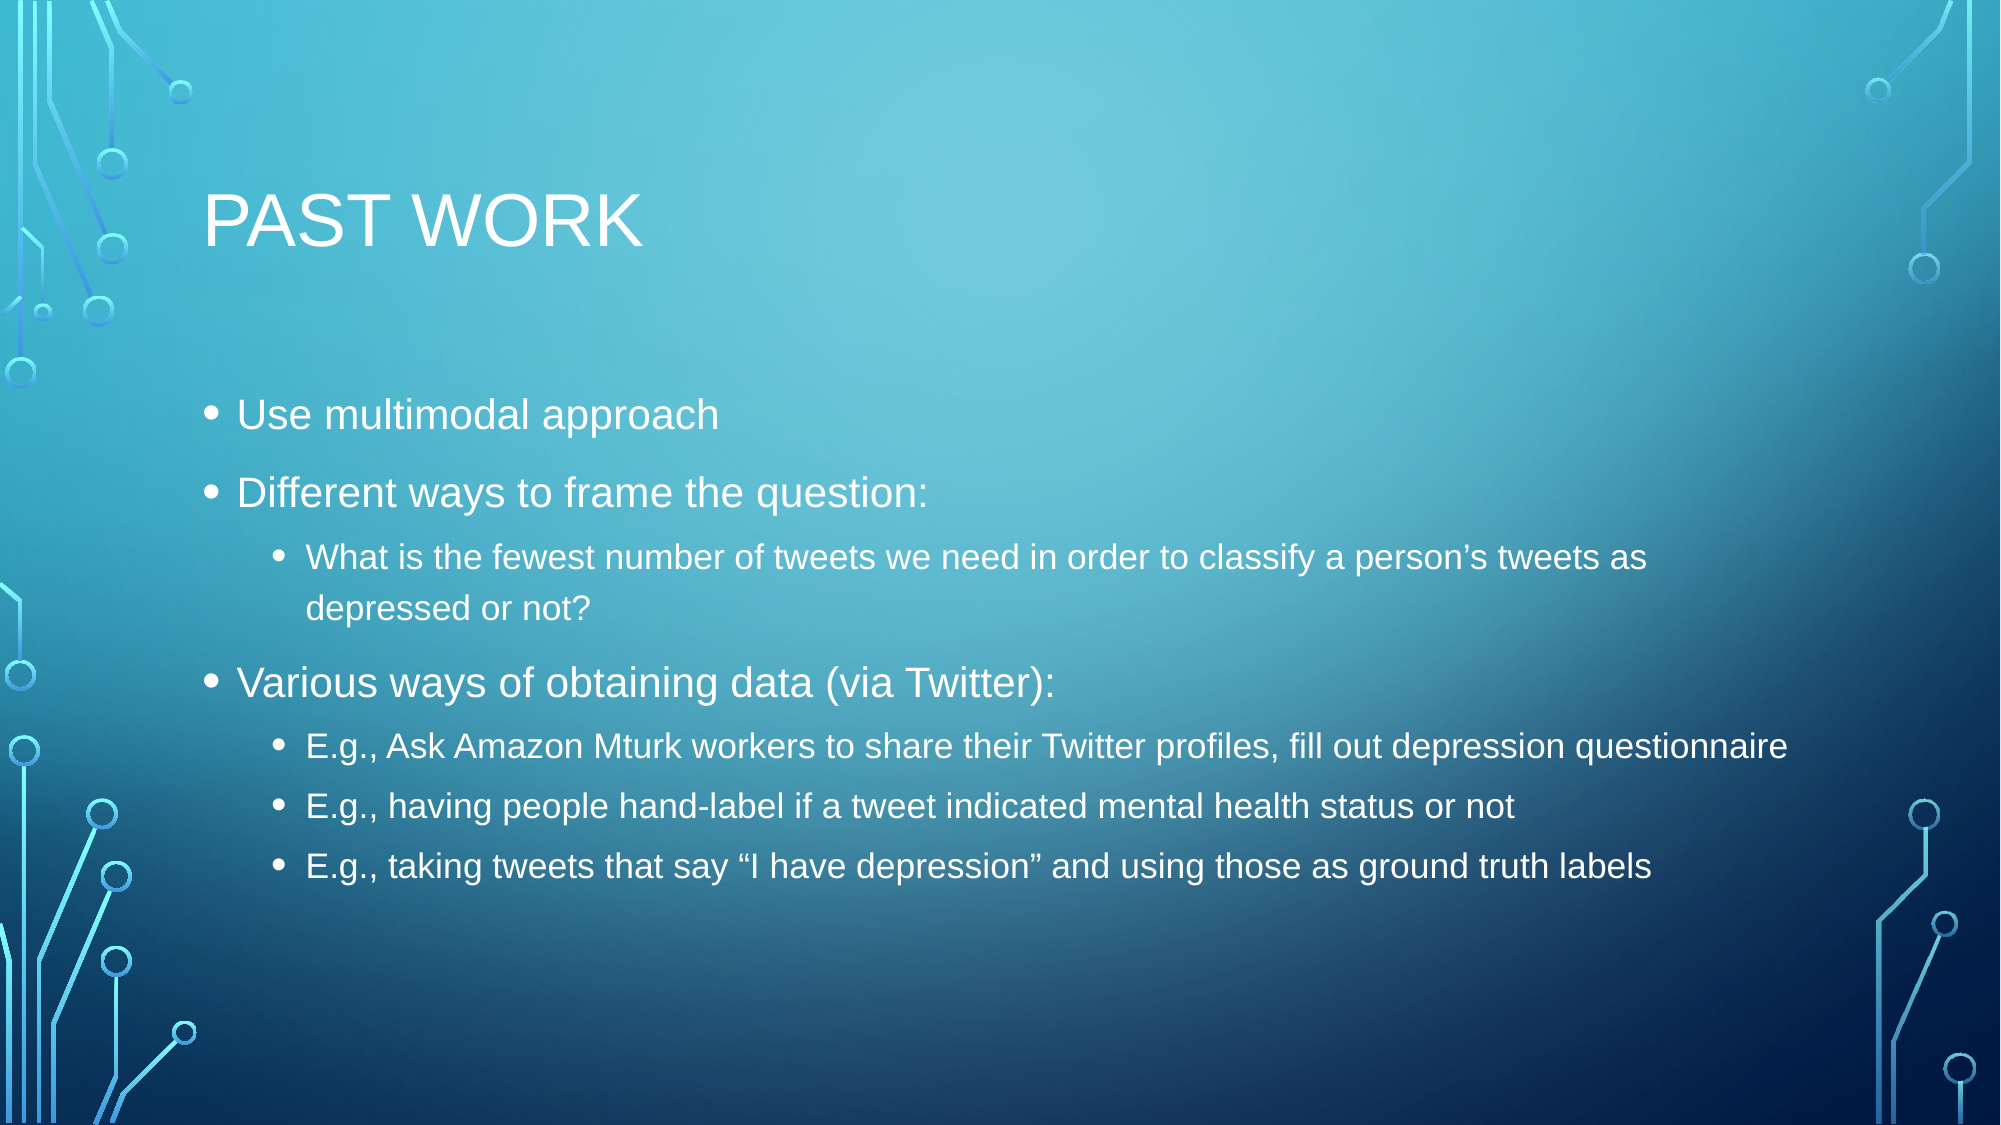

# Past work
Use multimodal approach
Different ways to frame the question:
What is the fewest number of tweets we need in order to classify a person’s tweets as depressed or not?
Various ways of obtaining data (via Twitter):
E.g., Ask Amazon Mturk workers to share their Twitter profiles, fill out depression questionnaire
E.g., having people hand-label if a tweet indicated mental health status or not
E.g., taking tweets that say “I have depression” and using those as ground truth labels